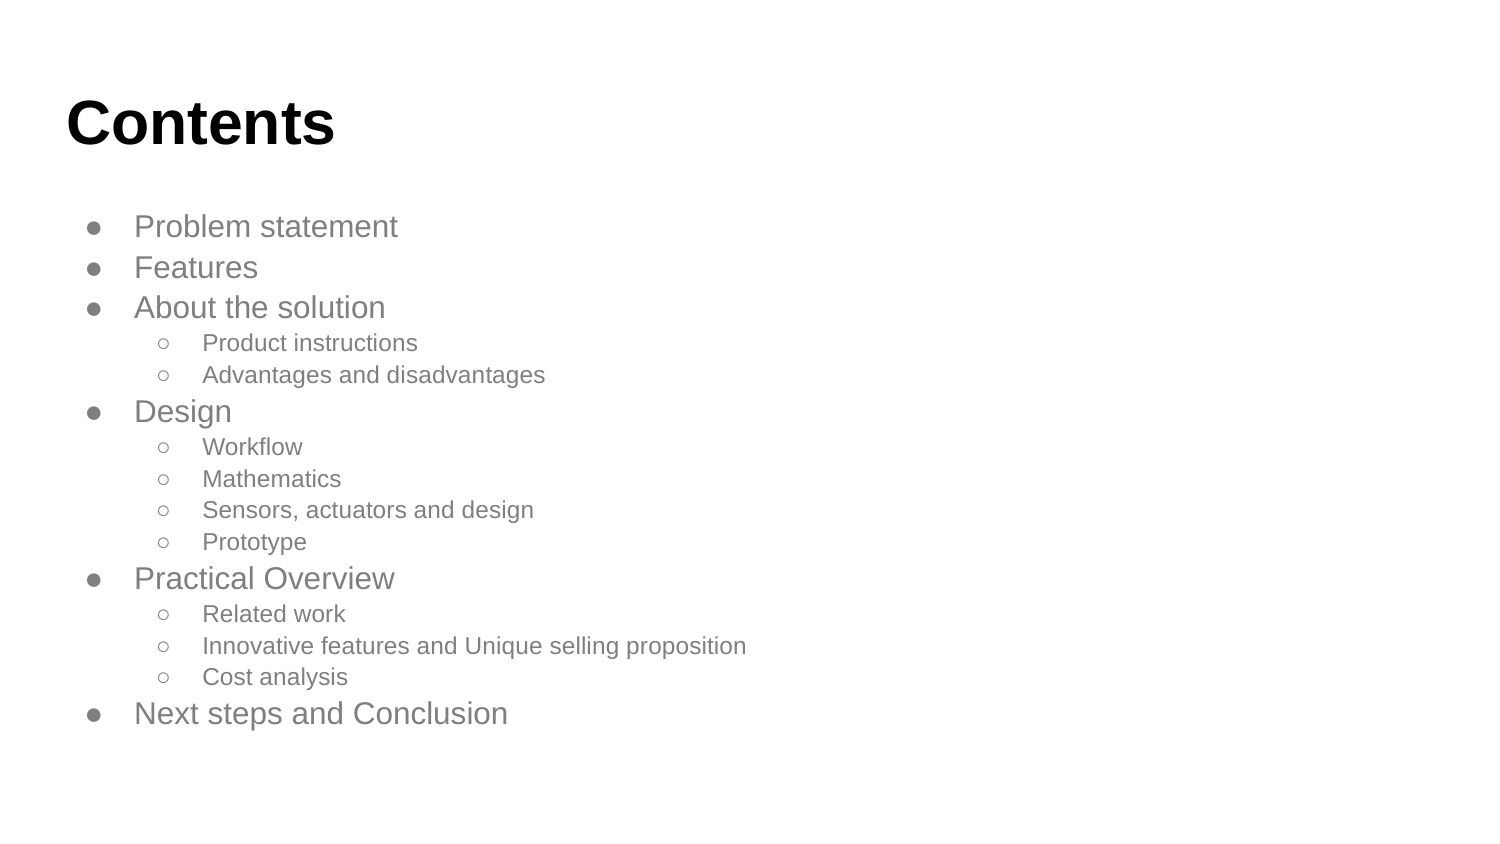

# Contents
Problem statement
Features
About the solution
Product instructions
Advantages and disadvantages
Design
Workflow
Mathematics
Sensors, actuators and design
Prototype
Practical Overview
Related work
Innovative features and Unique selling proposition
Cost analysis
Next steps and Conclusion